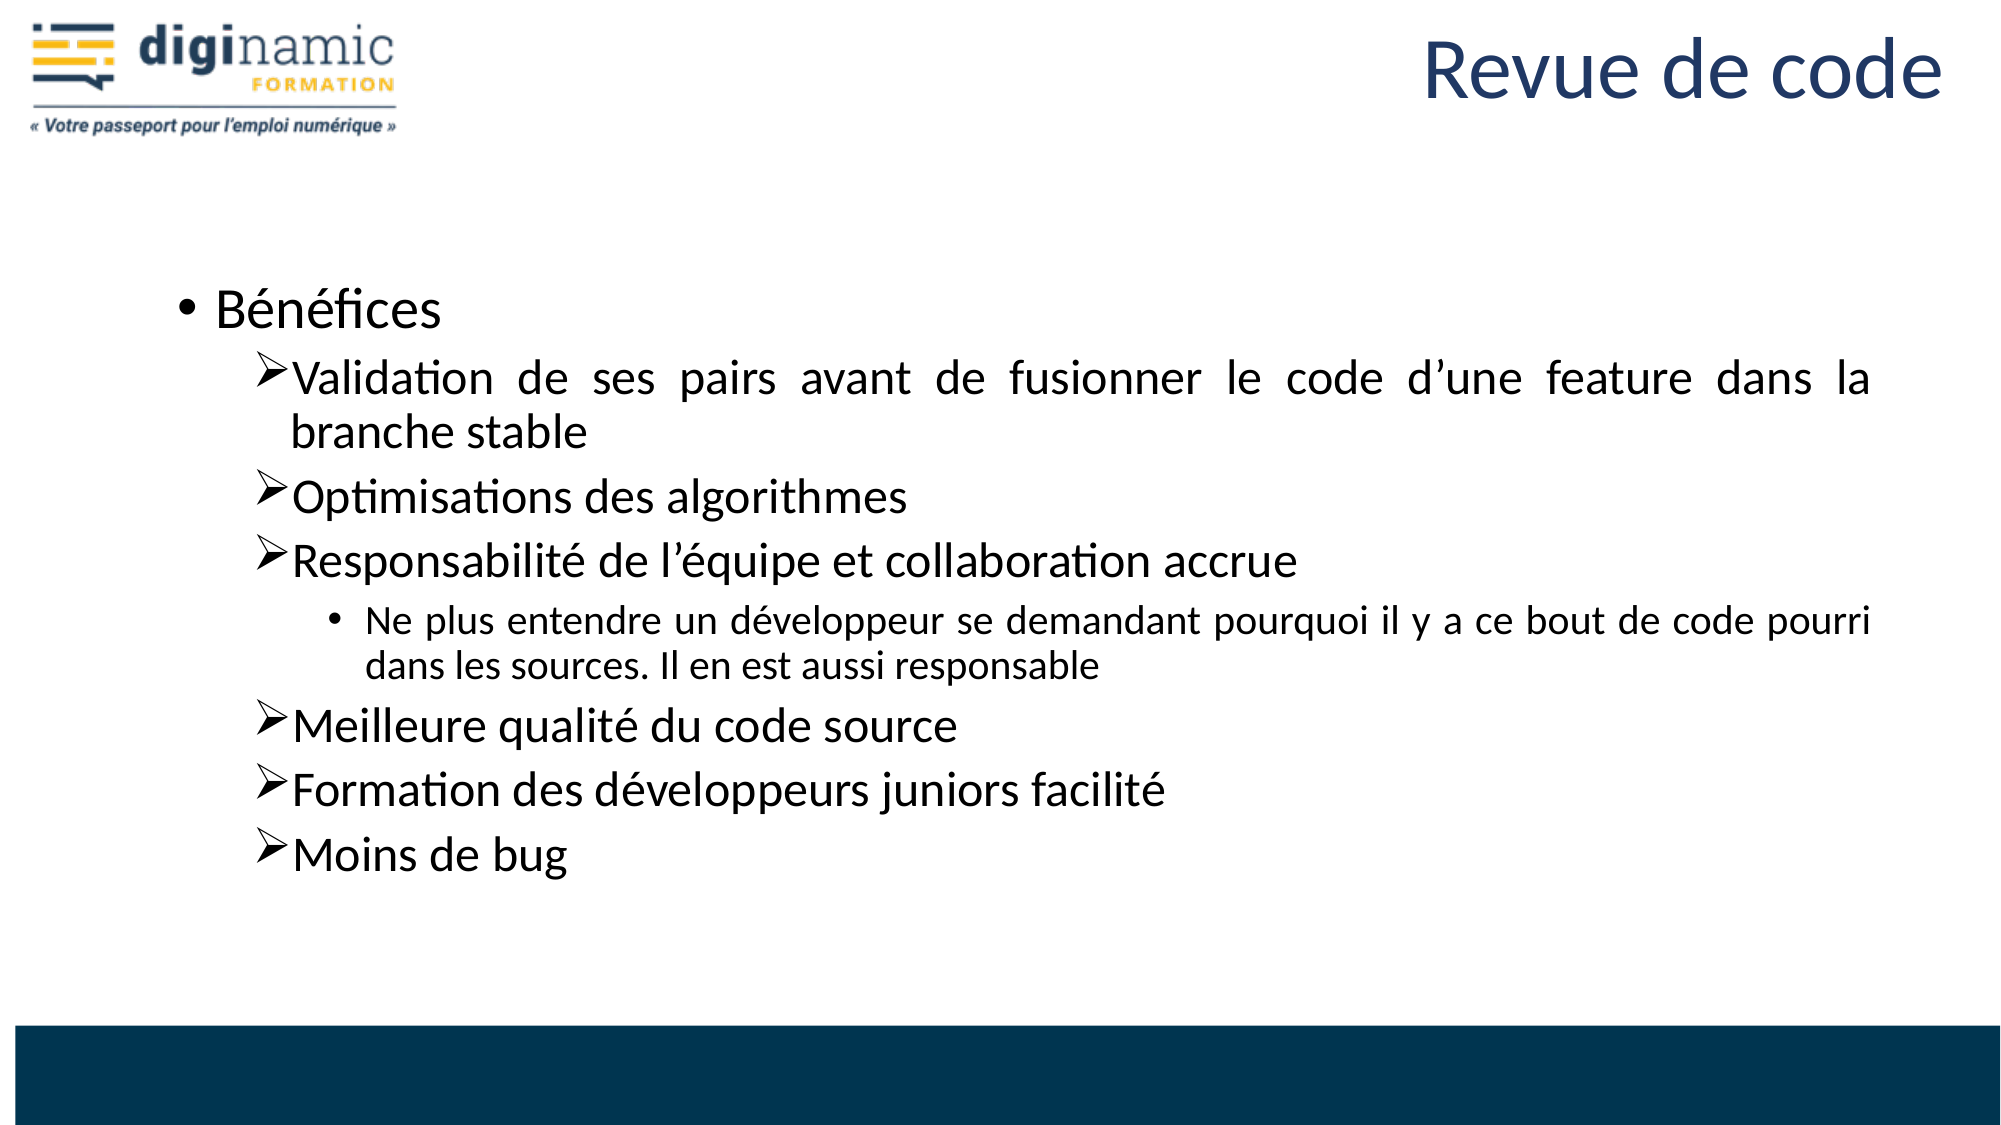

# Revue de code

Bénéfices
Validation de ses pairs avant de fusionner le code d’une feature dans la branche stable
Optimisations des algorithmes
Responsabilité de l’équipe et collaboration accrue
Ne plus entendre un développeur se demandant pourquoi il y a ce bout de code pourri dans les sources. Il en est aussi responsable
Meilleure qualité du code source
Formation des développeurs juniors facilité
Moins de bug

www.diginamic.fr
30